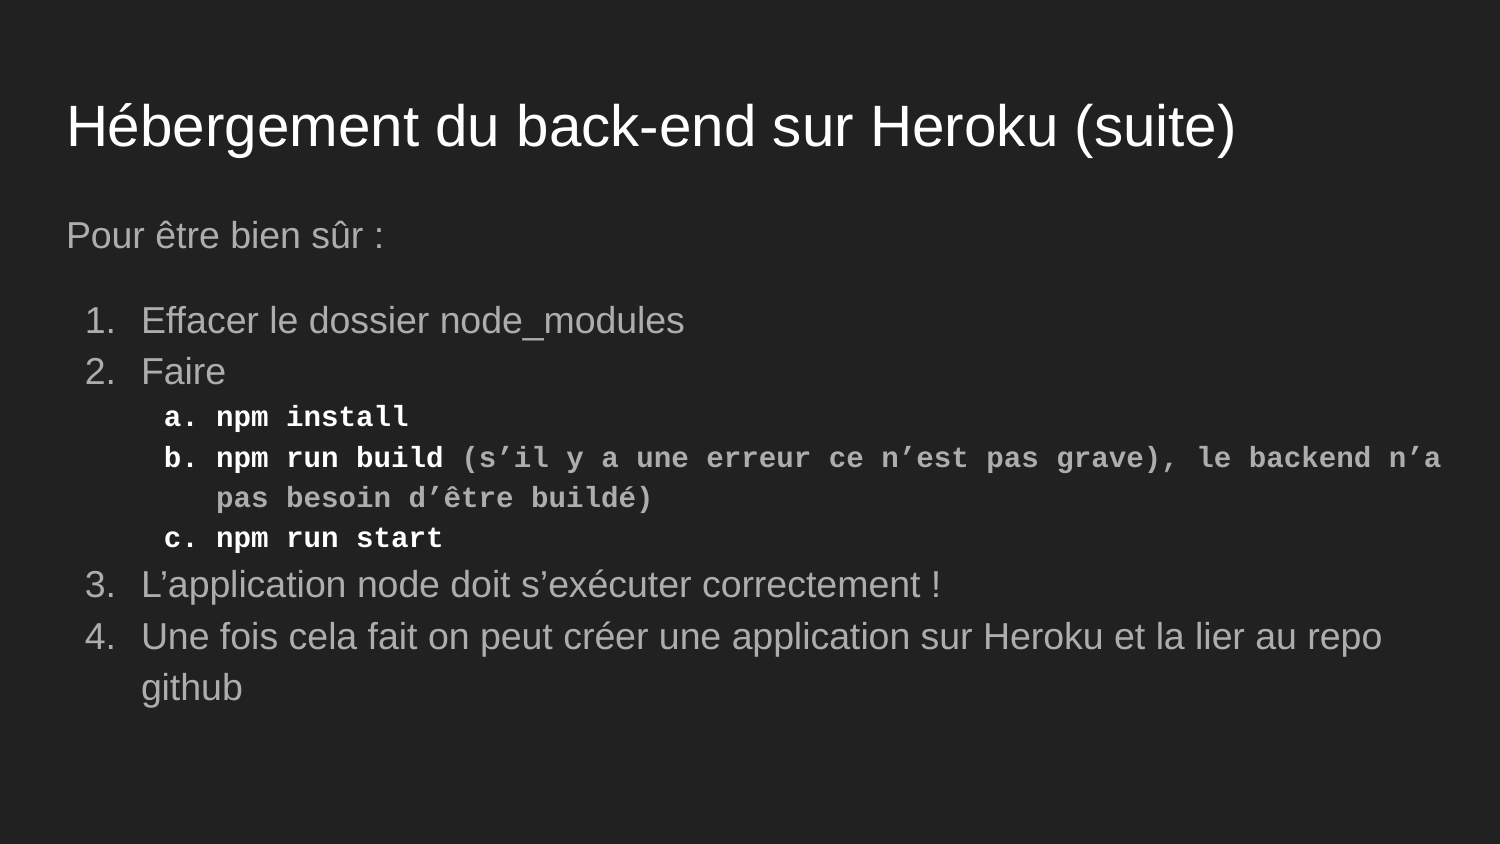

# Hébergement du back-end sur Heroku (suite)
Pour être bien sûr :
Effacer le dossier node_modules
Faire
npm install
npm run build (s’il y a une erreur ce n’est pas grave), le backend n’a pas besoin d’être buildé)
npm run start
L’application node doit s’exécuter correctement !
Une fois cela fait on peut créer une application sur Heroku et la lier au repo github